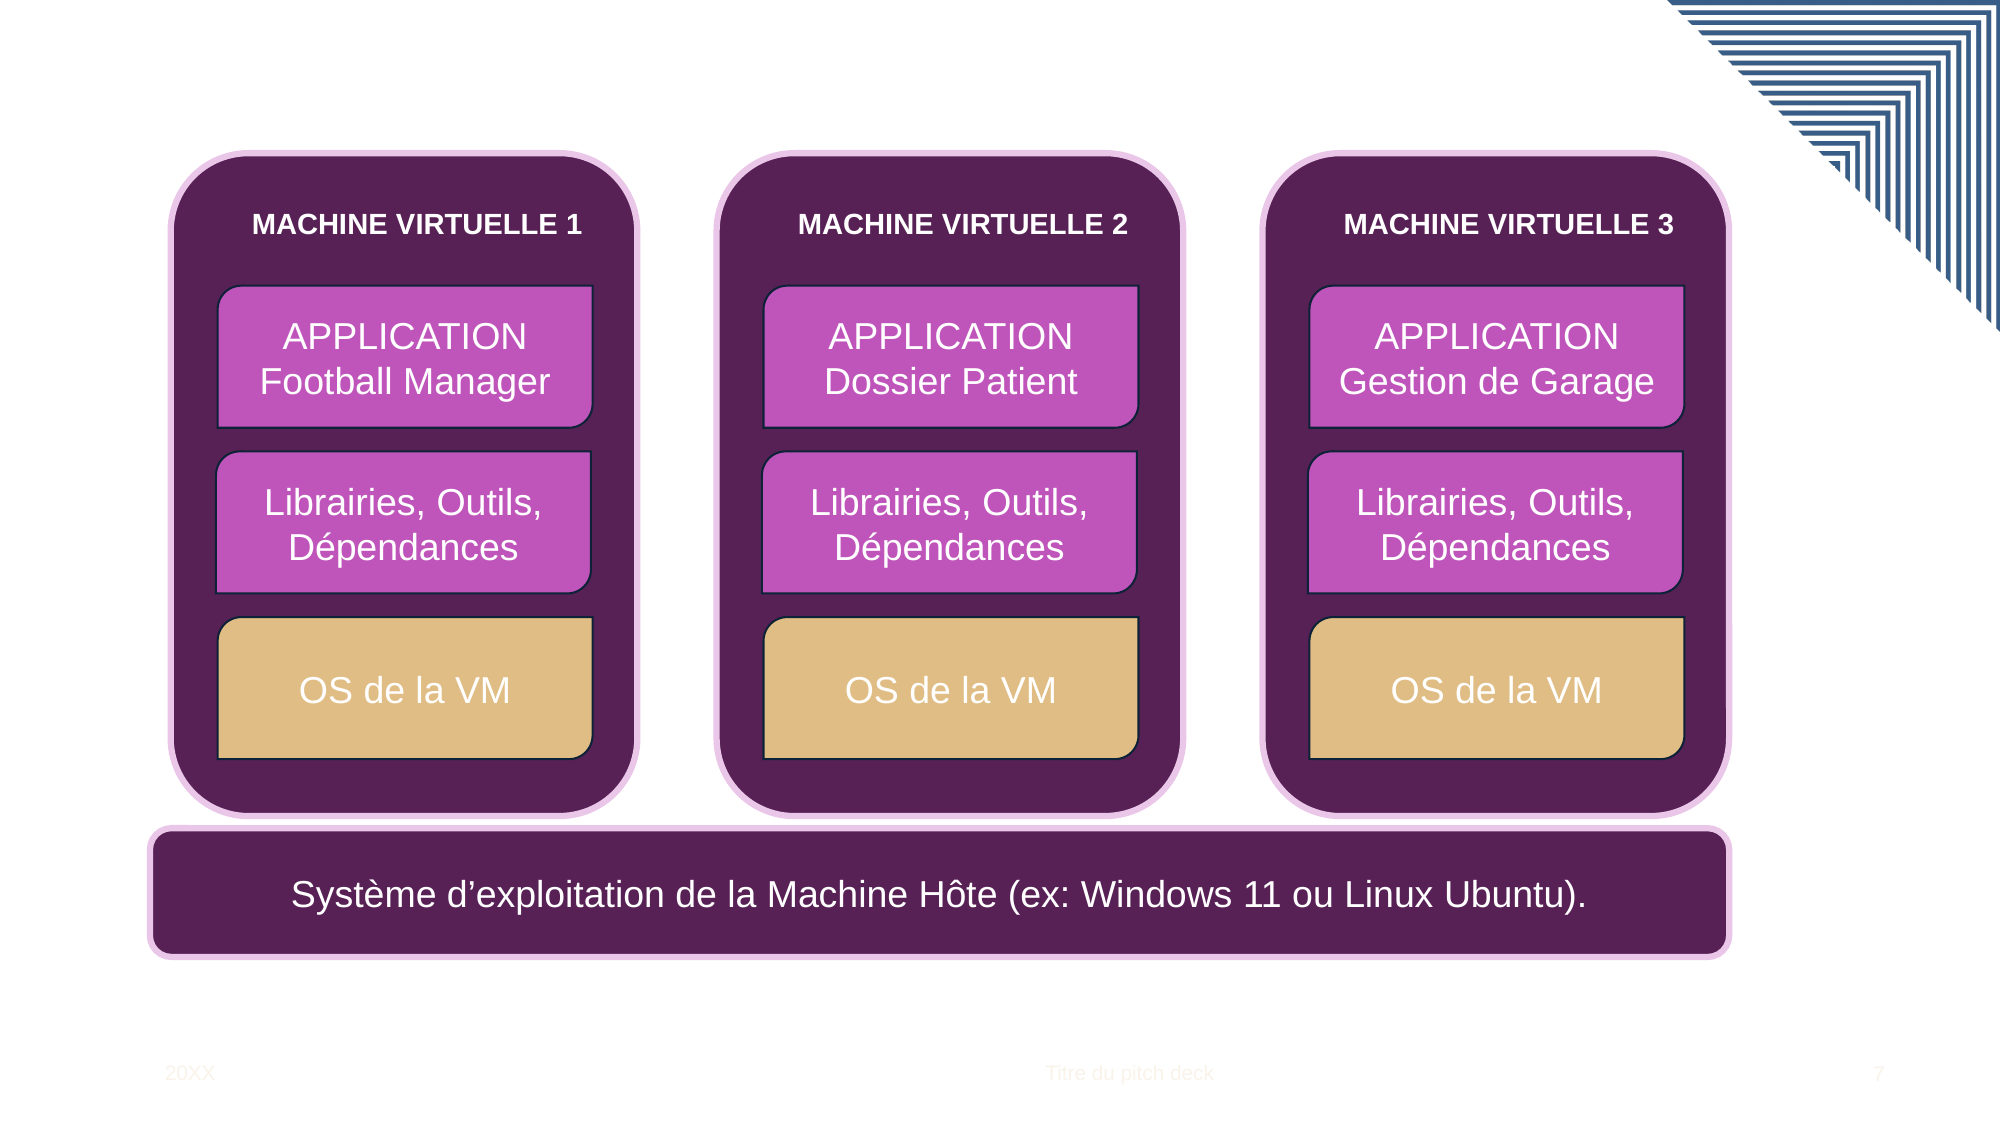

MACHINE VIRTUELLE 1
MACHINE VIRTUELLE 2
MACHINE VIRTUELLE 3
APPLICATION
Football Manager
APPLICATION
Dossier Patient
APPLICATION
Gestion de Garage
Librairies, Outils, Dépendances
Librairies, Outils, Dépendances
Librairies, Outils, Dépendances
OS de la VM
OS de la VM
OS de la VM
Système d’exploitation de la Machine Hôte (ex: Windows 11 ou Linux Ubuntu).
Titre du pitch deck
20XX
7